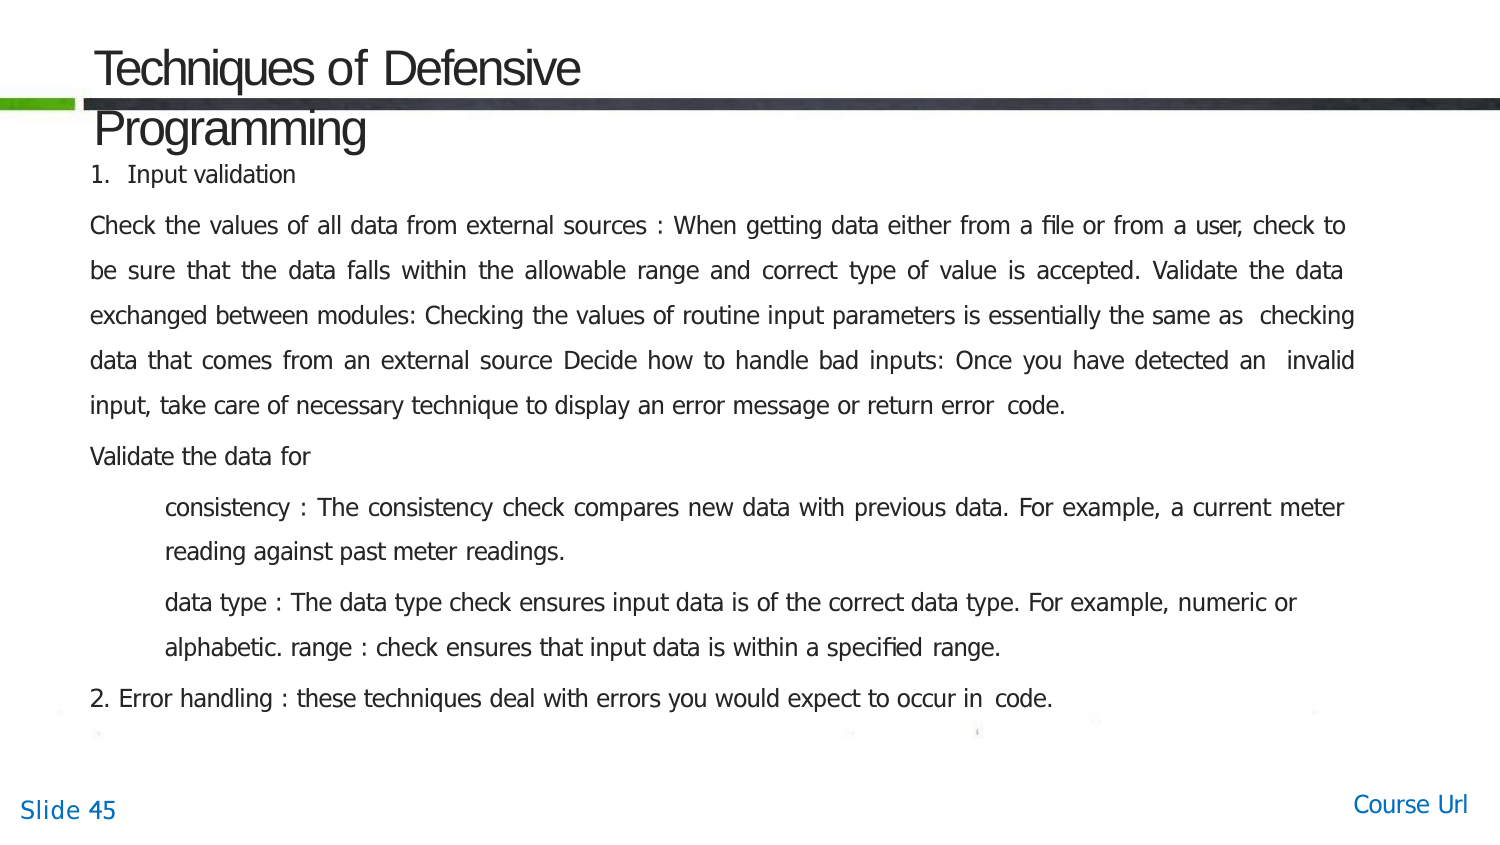

# Techniques of Defensive Programming

Input validation
Check the values of all data from external sources : When getting data either from a file or from a user, check to  be sure that the data falls within the allowable range and correct type of value is accepted. Validate the data  exchanged between modules: Checking the values of routine input parameters is essentially the same as  checking data that comes from an external source Decide how to handle bad inputs: Once you have detected an  invalid input, take care of necessary technique to display an error message or return error code.
Validate the data for
consistency : The consistency check compares new data with previous data. For example, a current meter
reading against past meter readings.
data type : The data type check ensures input data is of the correct data type. For example, numeric or  alphabetic. range : check ensures that input data is within a specified range.
Error handling : these techniques deal with errors you would expect to occur in code.
Course Url
Slide 45